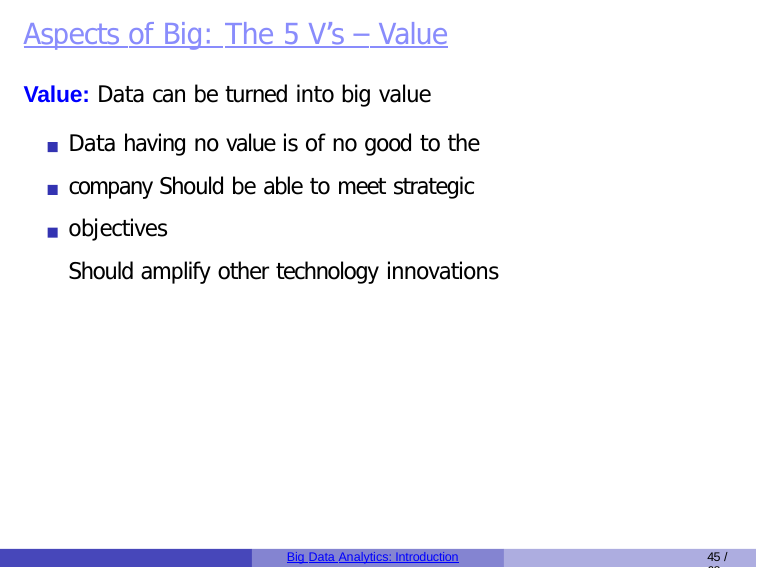

# Aspects of Big: The 5 V’s – Value
Value: Data can be turned into big value
Data having no value is of no good to the company Should be able to meet strategic objectives
Should amplify other technology innovations

Big Data Analytics: Introduction
45 / 68